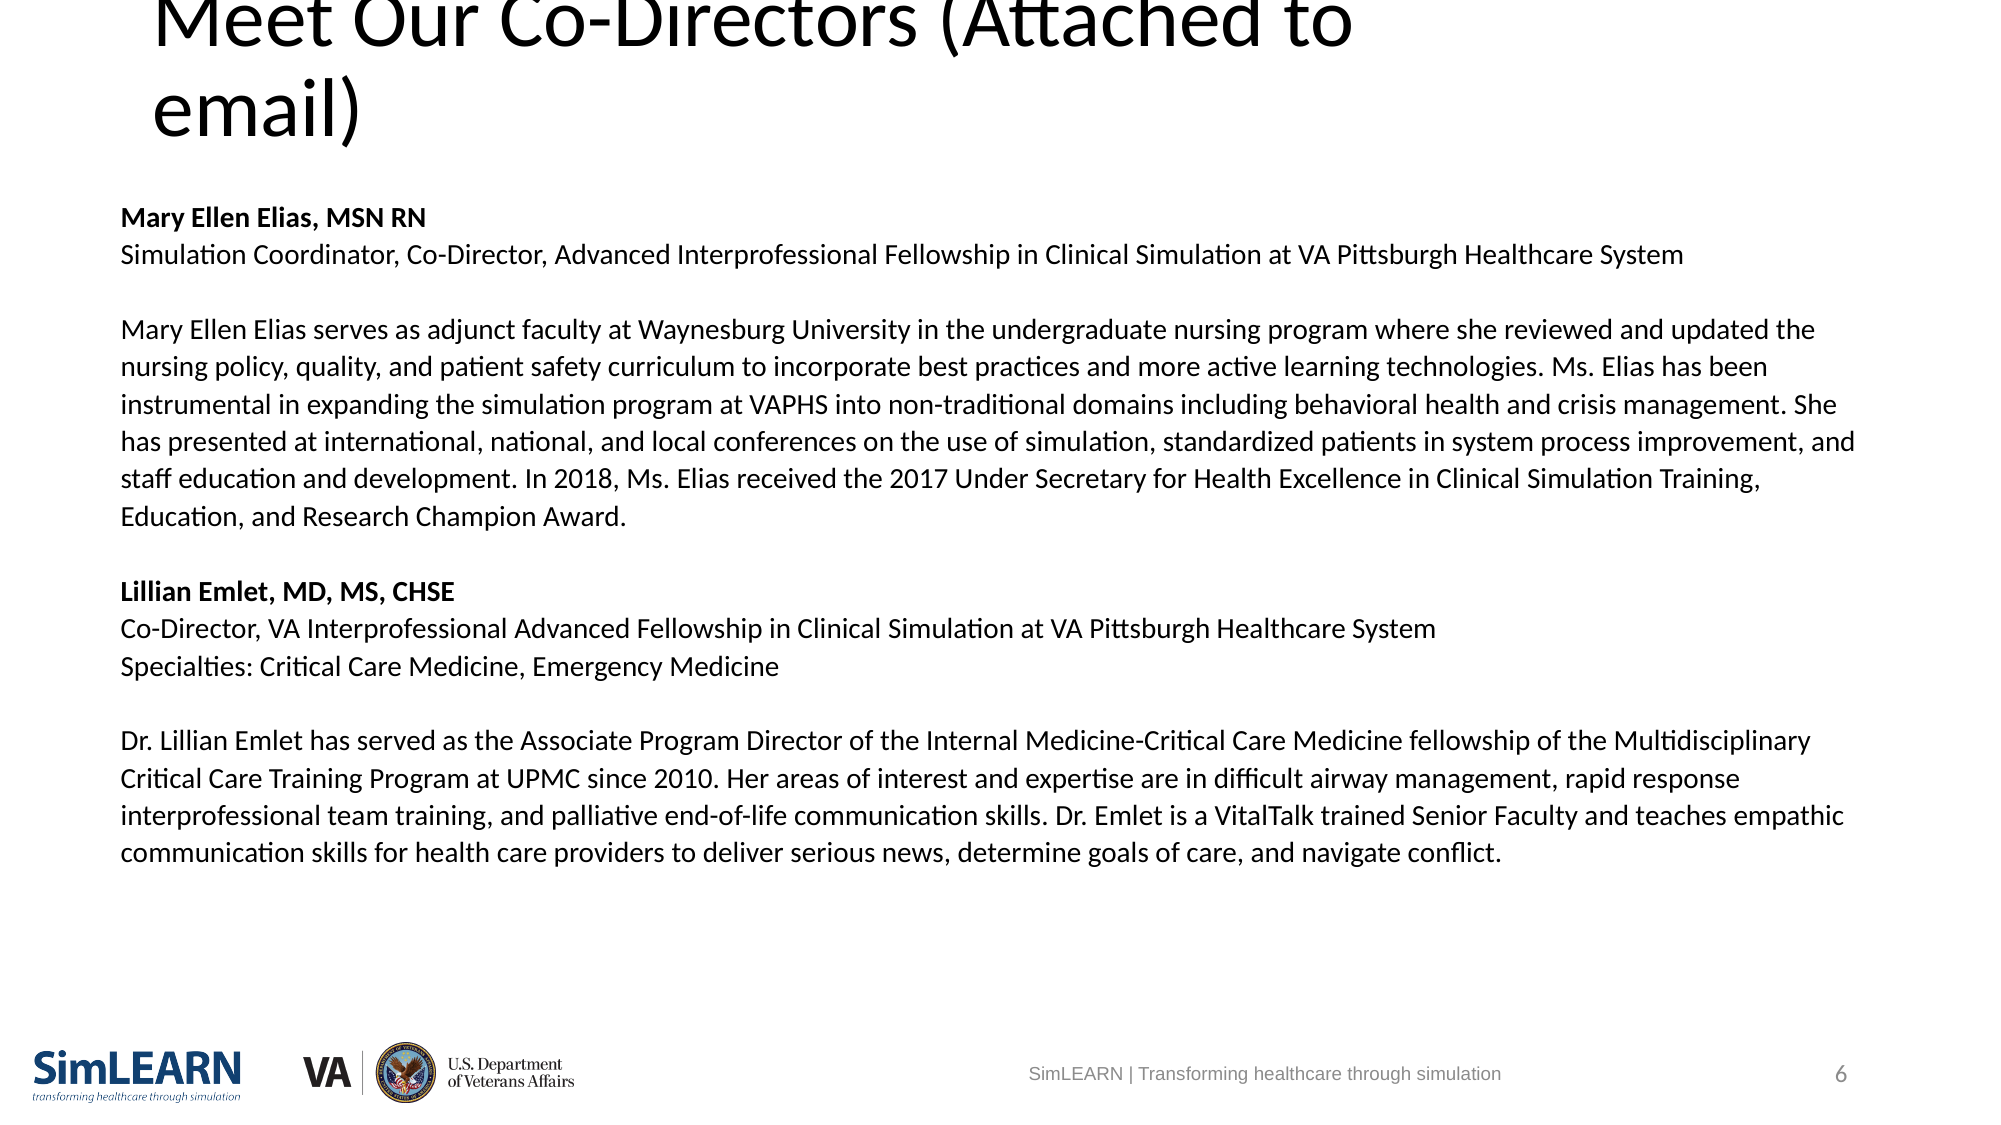

# Meet Our Co-Directors (Attached to email)
Mary Ellen Elias, MSN RN
Simulation Coordinator, Co-Director, Advanced Interprofessional Fellowship in Clinical Simulation at VA Pittsburgh Healthcare System

Mary Ellen Elias serves as adjunct faculty at Waynesburg University in the undergraduate nursing program where she reviewed and updated the nursing policy, quality, and patient safety curriculum to incorporate best practices and more active learning technologies. Ms. Elias has been instrumental in expanding the simulation program at VAPHS into non-traditional domains including behavioral health and crisis management. She has presented at international, national, and local conferences on the use of simulation, standardized patients in system process improvement, and staff education and development. In 2018, Ms. Elias received the 2017 Under Secretary for Health Excellence in Clinical Simulation Training, Education, and Research Champion Award.

Lillian Emlet, MD, MS, CHSE
Co-Director, VA Interprofessional Advanced Fellowship in Clinical Simulation at VA Pittsburgh Healthcare System
Specialties: Critical Care Medicine, Emergency Medicine

Dr. Lillian Emlet has served as the Associate Program Director of the Internal Medicine-Critical Care Medicine fellowship of the Multidisciplinary Critical Care Training Program at UPMC since 2010. Her areas of interest and expertise are in difficult airway management, rapid response interprofessional team training, and palliative end-of-life communication skills. Dr. Emlet is a VitalTalk trained Senior Faculty and teaches empathic communication skills for health care providers to deliver serious news, determine goals of care, and navigate conflict.

SimLEARN | Transforming healthcare through simulation
6